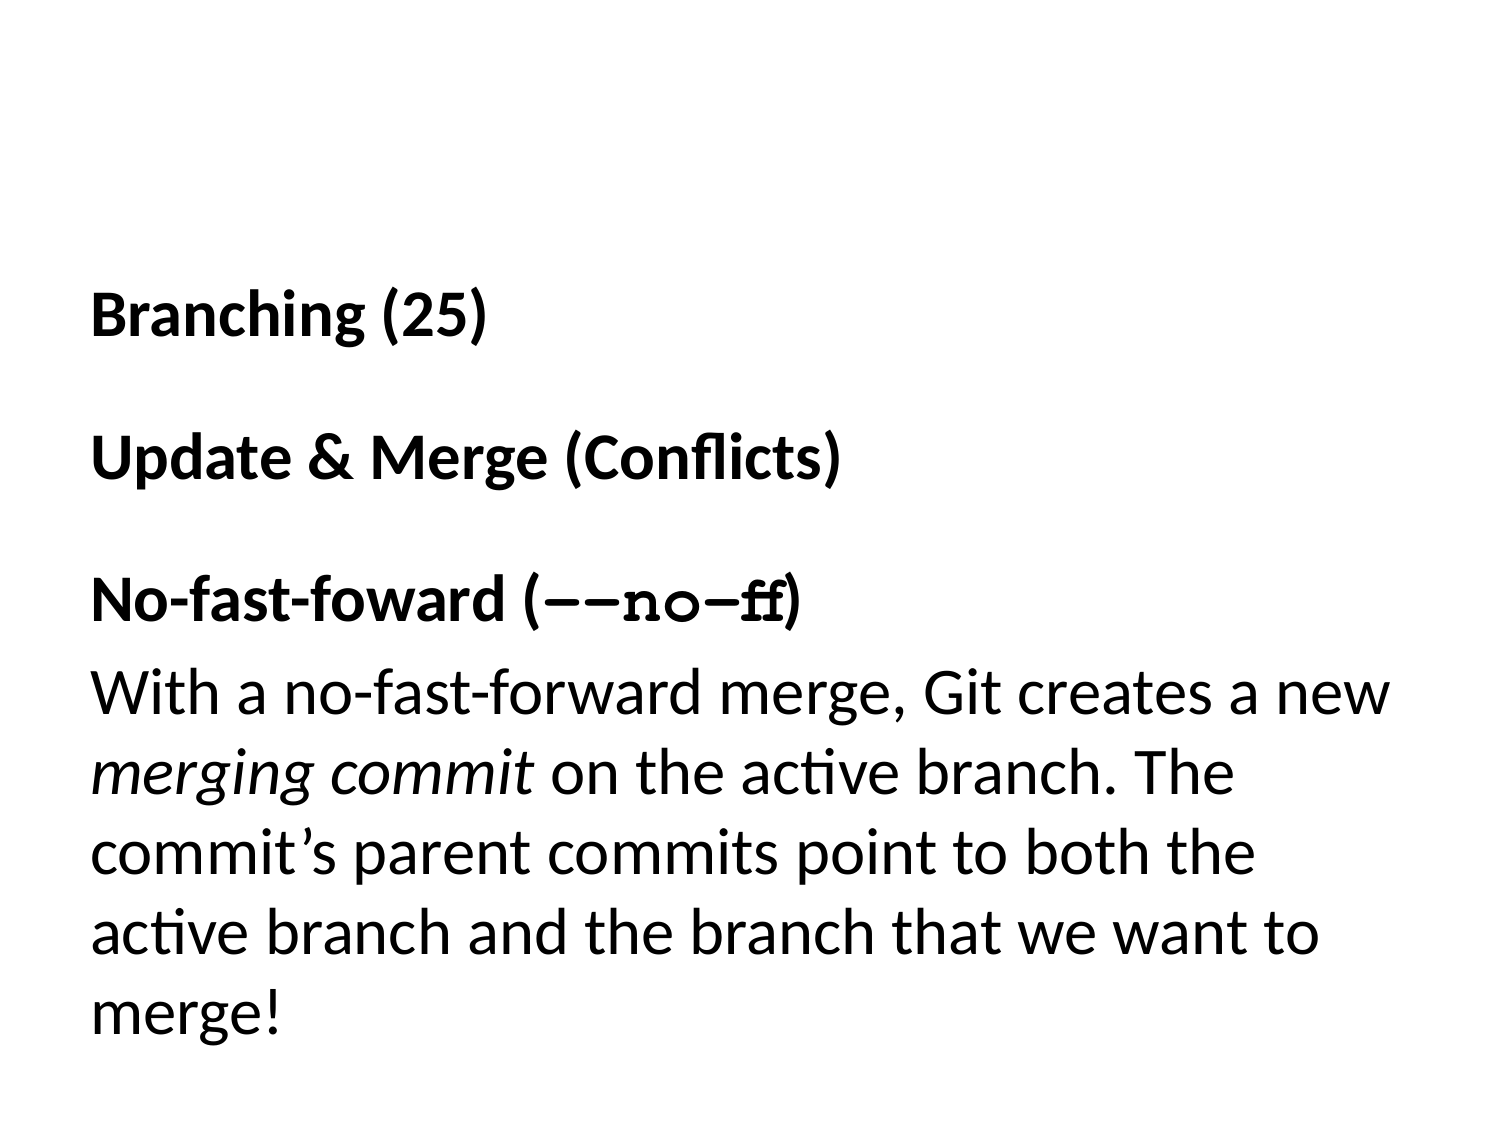

Branching (25)
Update & Merge (Conflicts)
No-fast-foward (--no-ff)
With a no-fast-forward merge, Git creates a new merging commit on the active branch. The commit’s parent commits point to both the active branch and the branch that we want to merge!